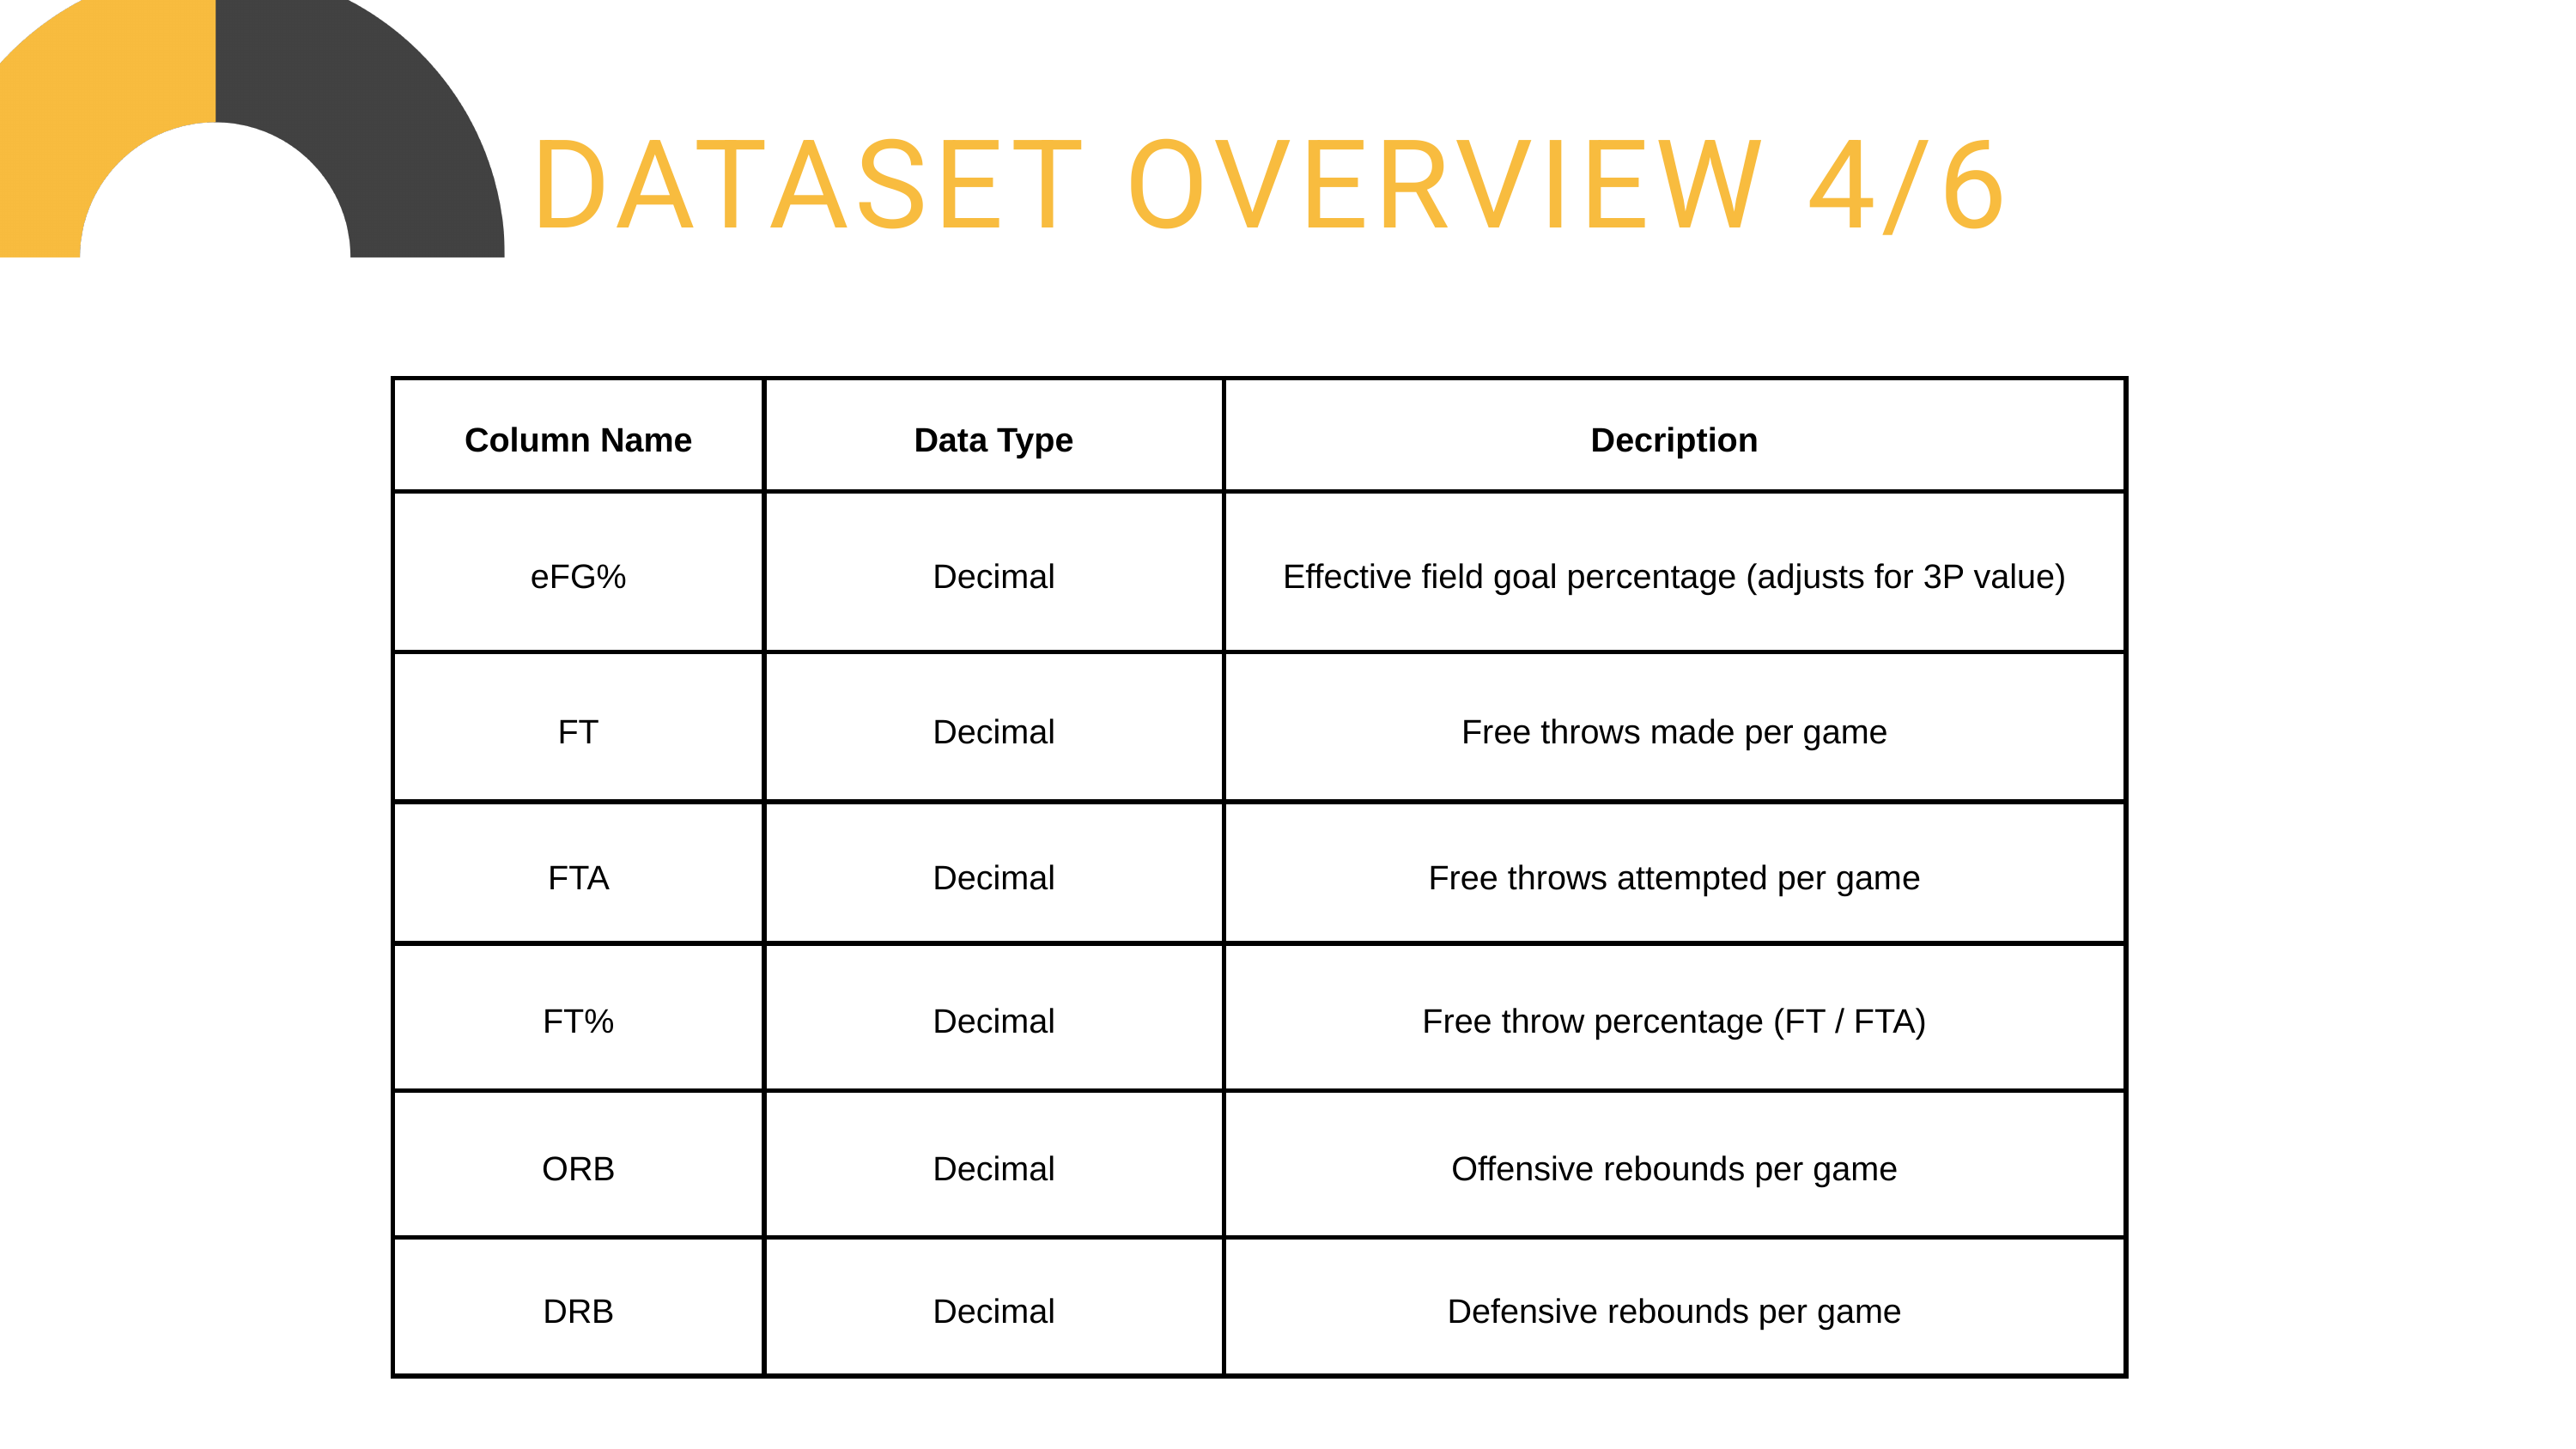

DATASET OVERVIEW 4/6
| Column Name | Data Type | Decription |
| --- | --- | --- |
| eFG% | Decimal | Effective field goal percentage (adjusts for 3P value) |
| FT | Decimal | Free throws made per game |
| FTA | Decimal | Free throws attempted per game |
| FT% | Decimal | Free throw percentage (FT / FTA) |
| ORB | Decimal | Offensive rebounds per game |
| DRB | Decimal | Defensive rebounds per game |